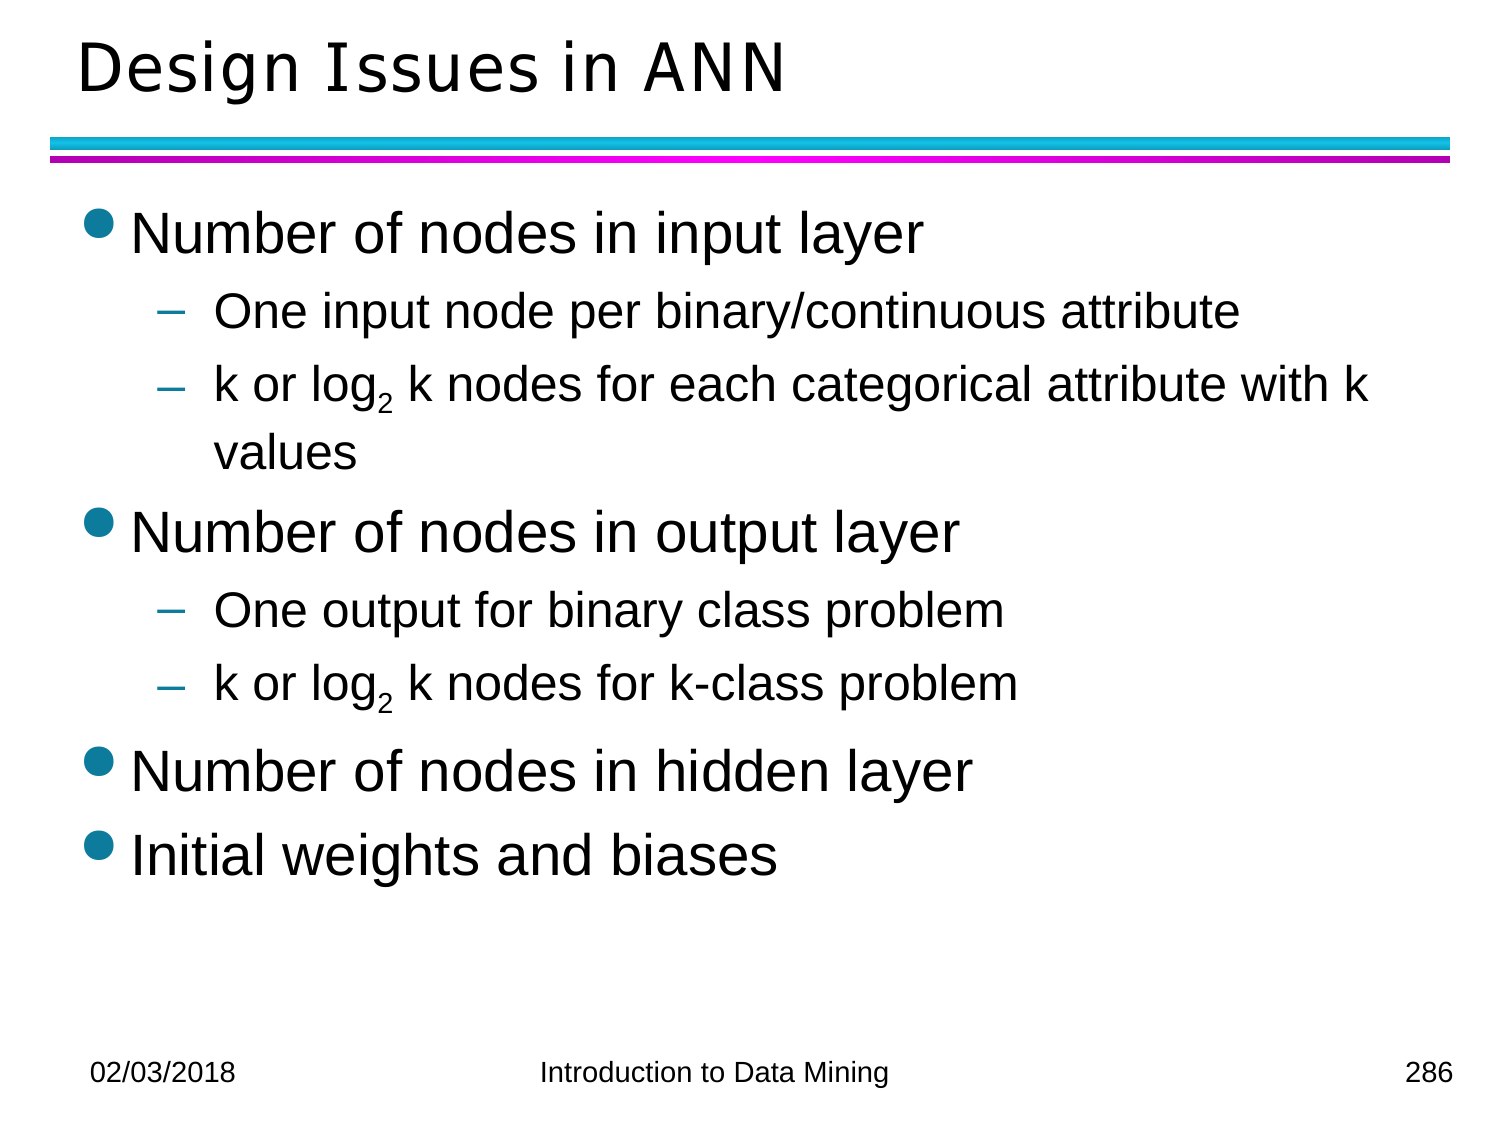

# Design Issues in ANN
Number of nodes in input layer
One input node per binary/continuous attribute
k or log2 k nodes for each categorical attribute with k values
Number of nodes in output layer
One output for binary class problem
k or log2 k nodes for k-class problem
Number of nodes in hidden layer
Initial weights and biases